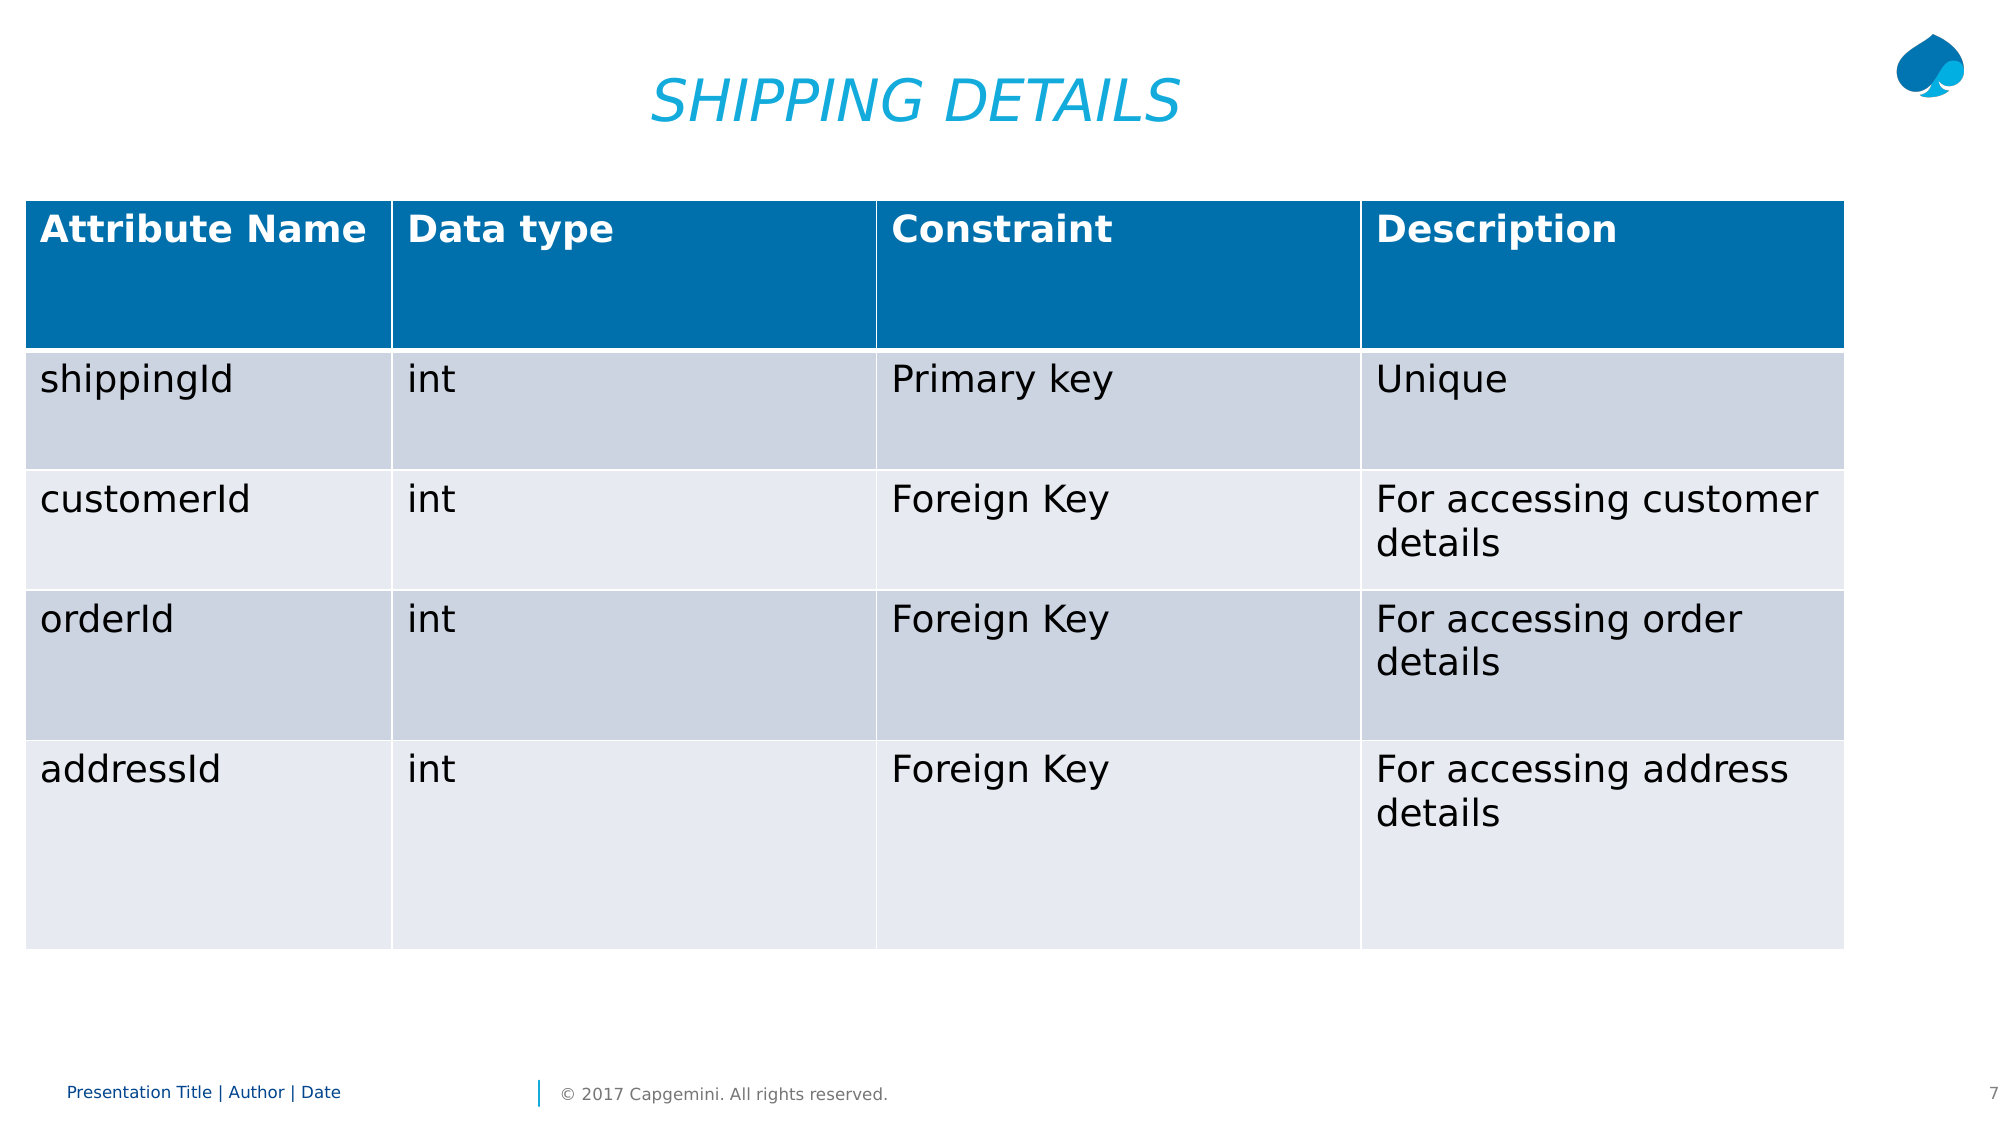

SHIPPING DETAILS
| Attribute Name | Data type | Constraint | Description |
| --- | --- | --- | --- |
| shippingId | int | Primary key | Unique |
| customerId | int | Foreign Key | For accessing customer details |
| orderId | int | Foreign Key | For accessing order details |
| addressId | int | Foreign Key | For accessing address details |